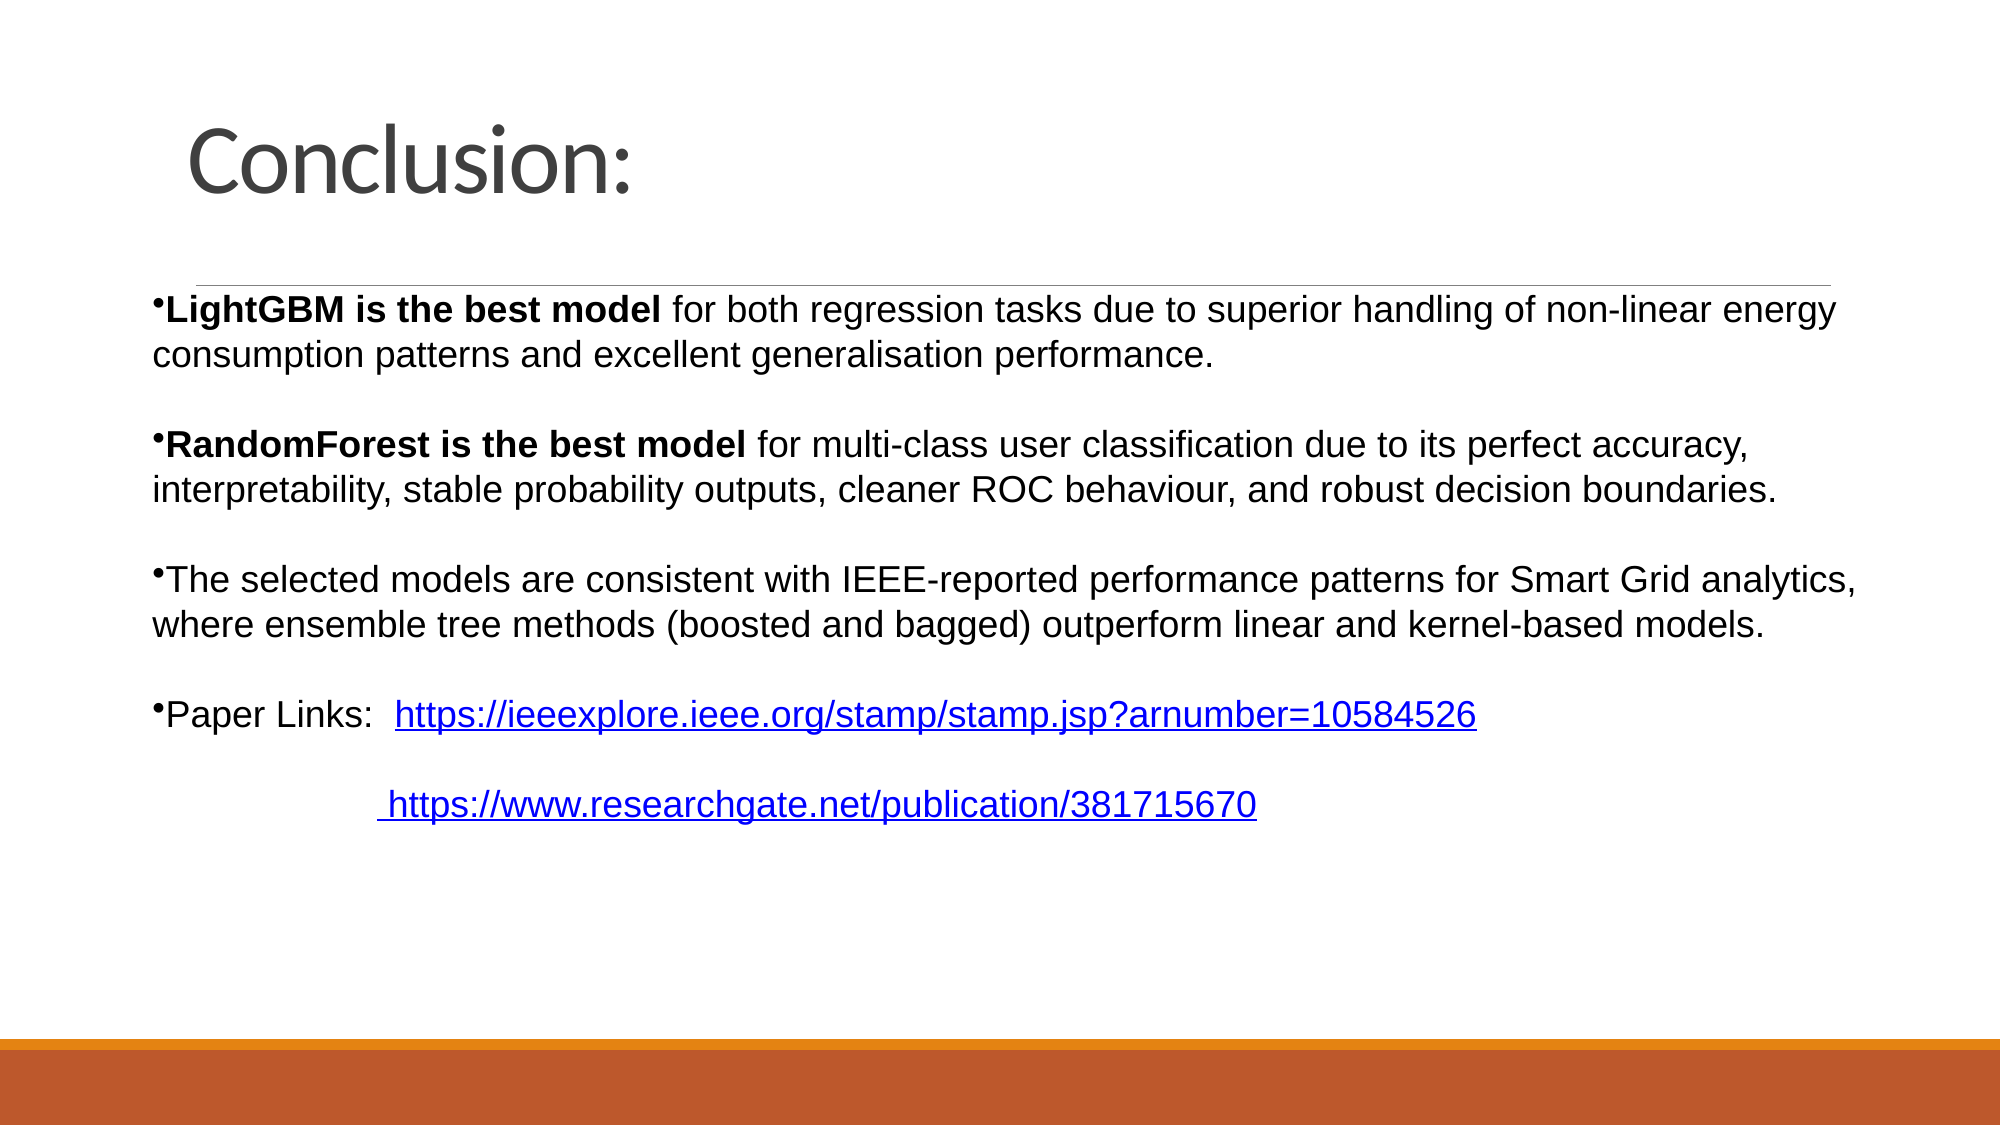

# Conclusion:
LightGBM is the best model for both regression tasks due to superior handling of non-linear energy consumption patterns and excellent generalisation performance.

RandomForest is the best model for multi-class user classification due to its perfect accuracy, interpretability, stable probability outputs, cleaner ROC behaviour, and robust decision boundaries.

The selected models are consistent with IEEE-reported performance patterns for Smart Grid analytics, where ensemble tree methods (boosted and bagged) outperform linear and kernel-based models.

Paper Links:  https://ieeexplore.ieee.org/stamp/stamp.jsp?arnumber=10584526

 https://www.researchgate.net/publication/381715670